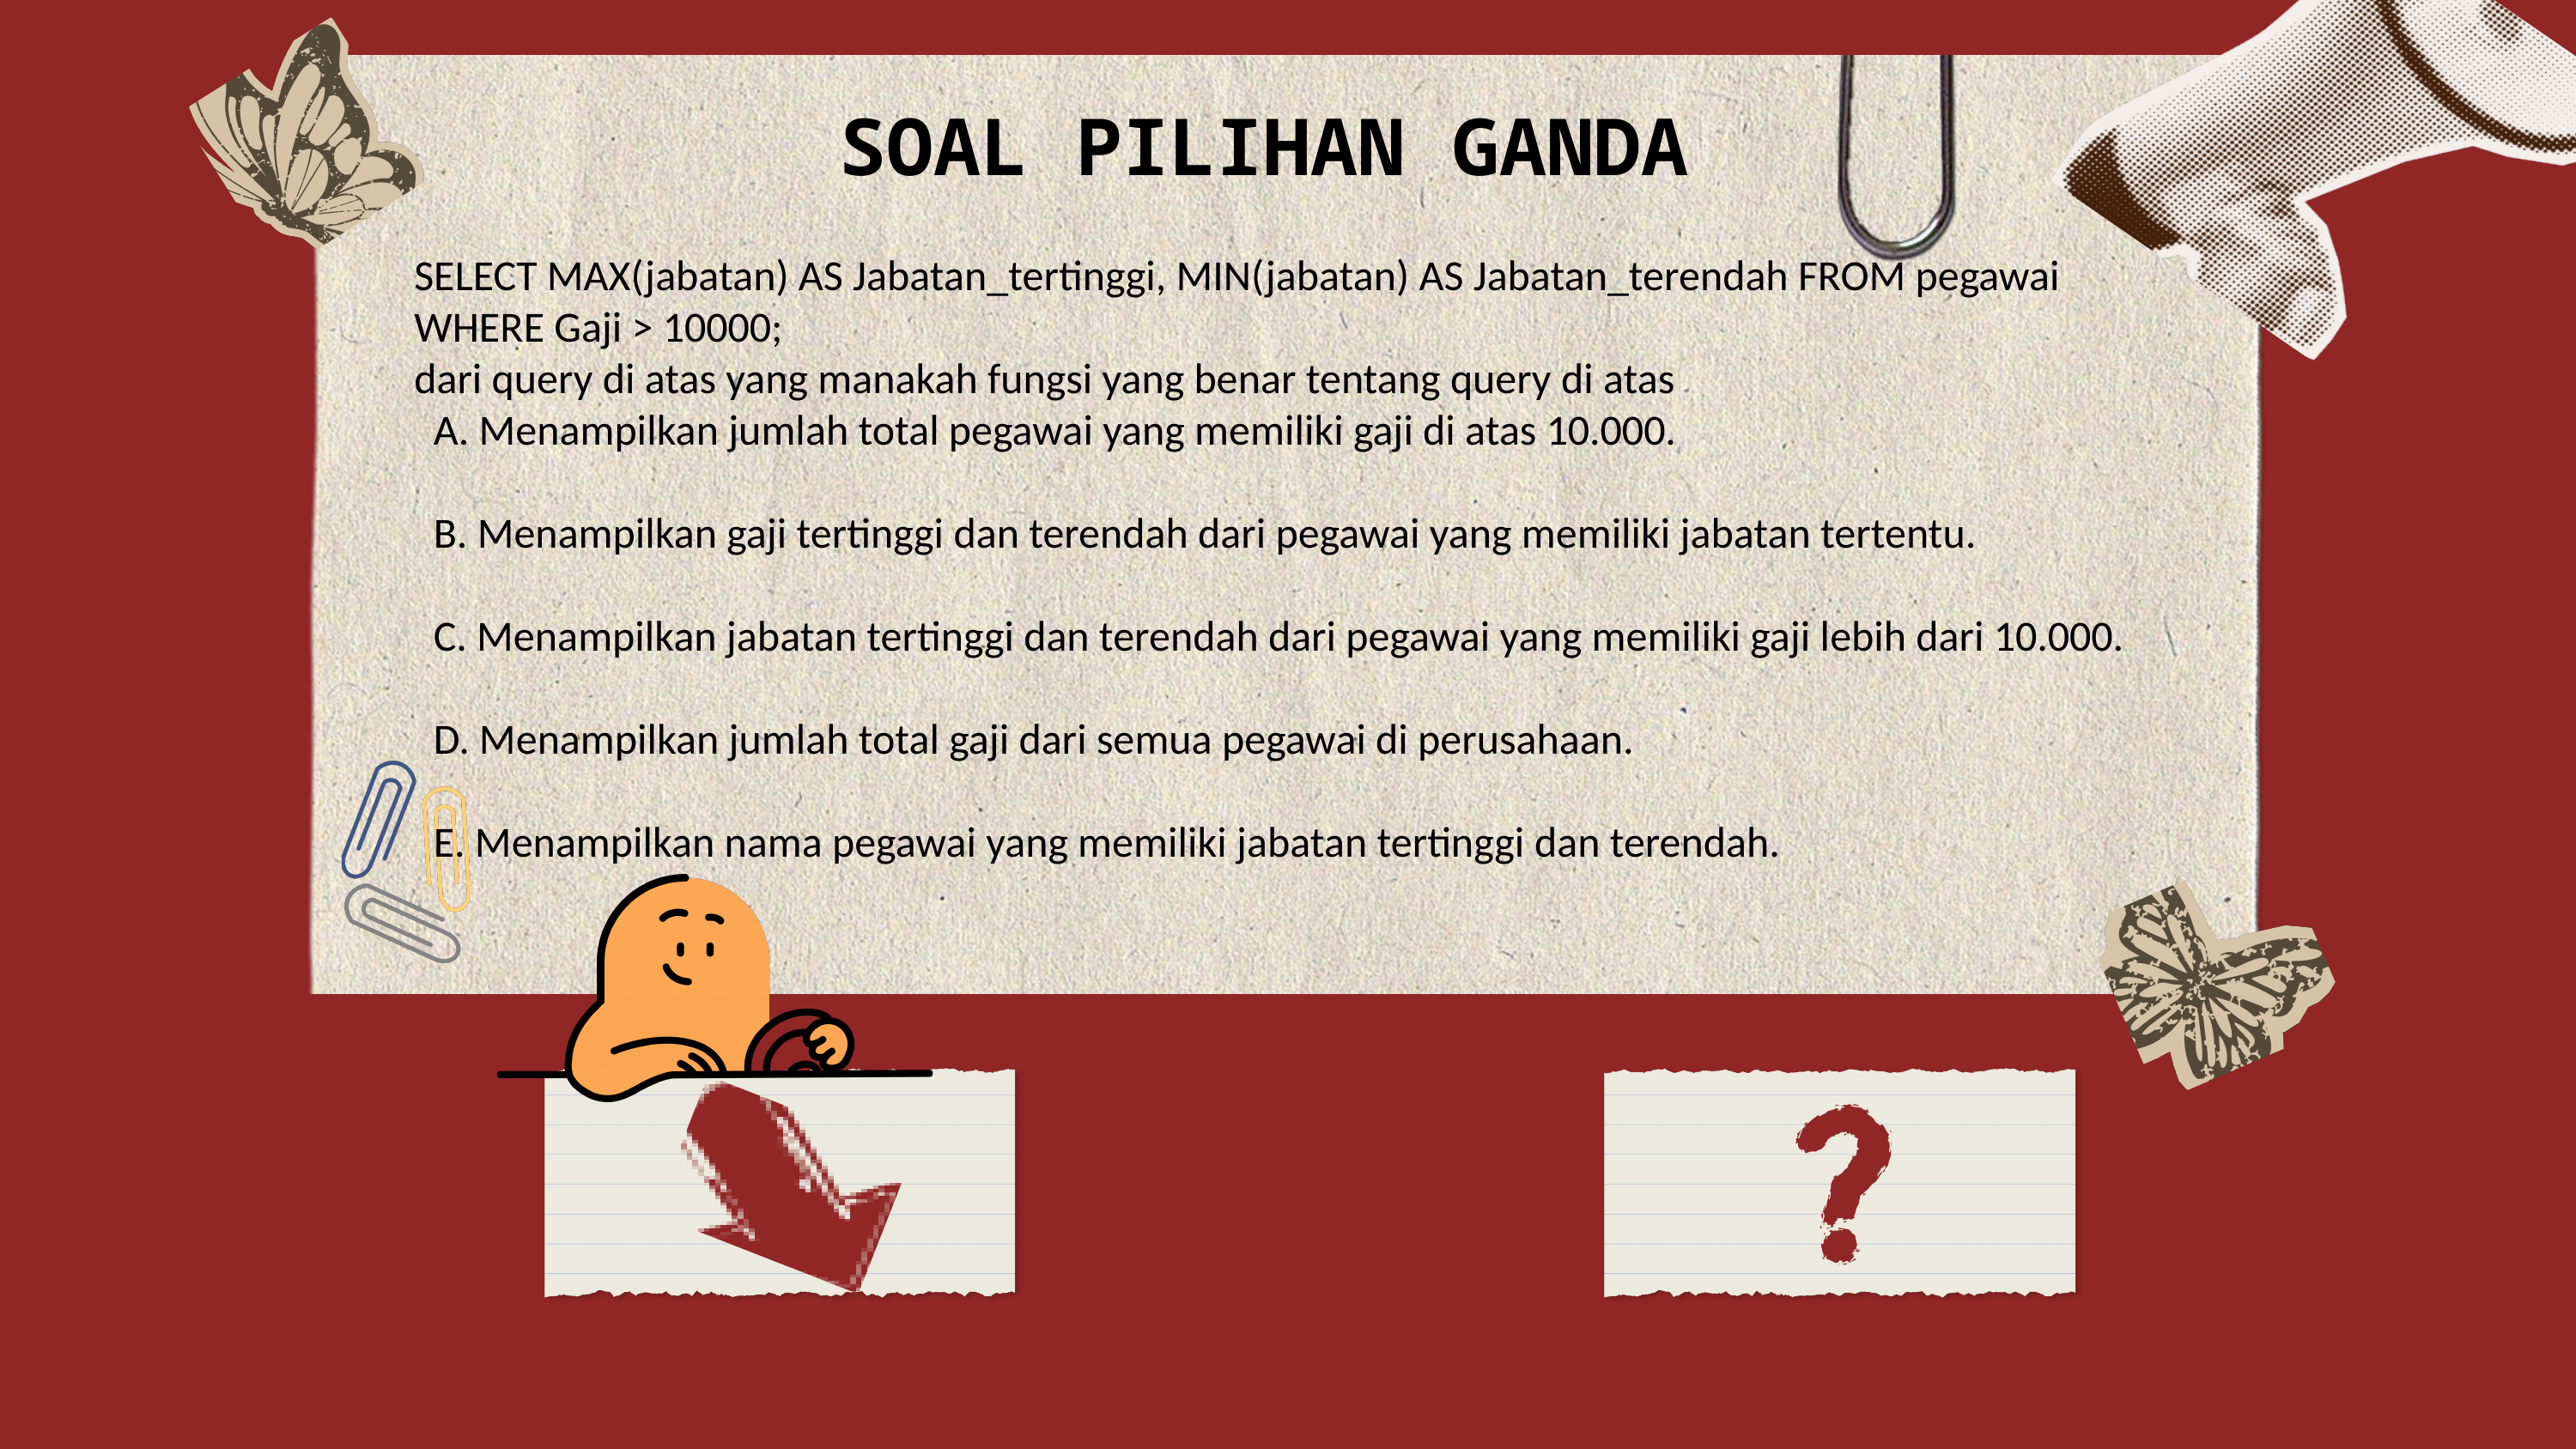

SOAL PILIHAN GANDA
SELECT MAX(jabatan) AS Jabatan_tertinggi, MIN(jabatan) AS Jabatan_terendah FROM pegawai WHERE Gaji > 10000;
dari query di atas yang manakah fungsi yang benar tentang query di atas
  A. Menampilkan jumlah total pegawai yang memiliki gaji di atas 10.000.

  B. Menampilkan gaji tertinggi dan terendah dari pegawai yang memiliki jabatan tertentu.

  C. Menampilkan jabatan tertinggi dan terendah dari pegawai yang memiliki gaji lebih dari 10.000.

  D. Menampilkan jumlah total gaji dari semua pegawai di perusahaan.

  E. Menampilkan nama pegawai yang memiliki jabatan tertinggi dan terendah.